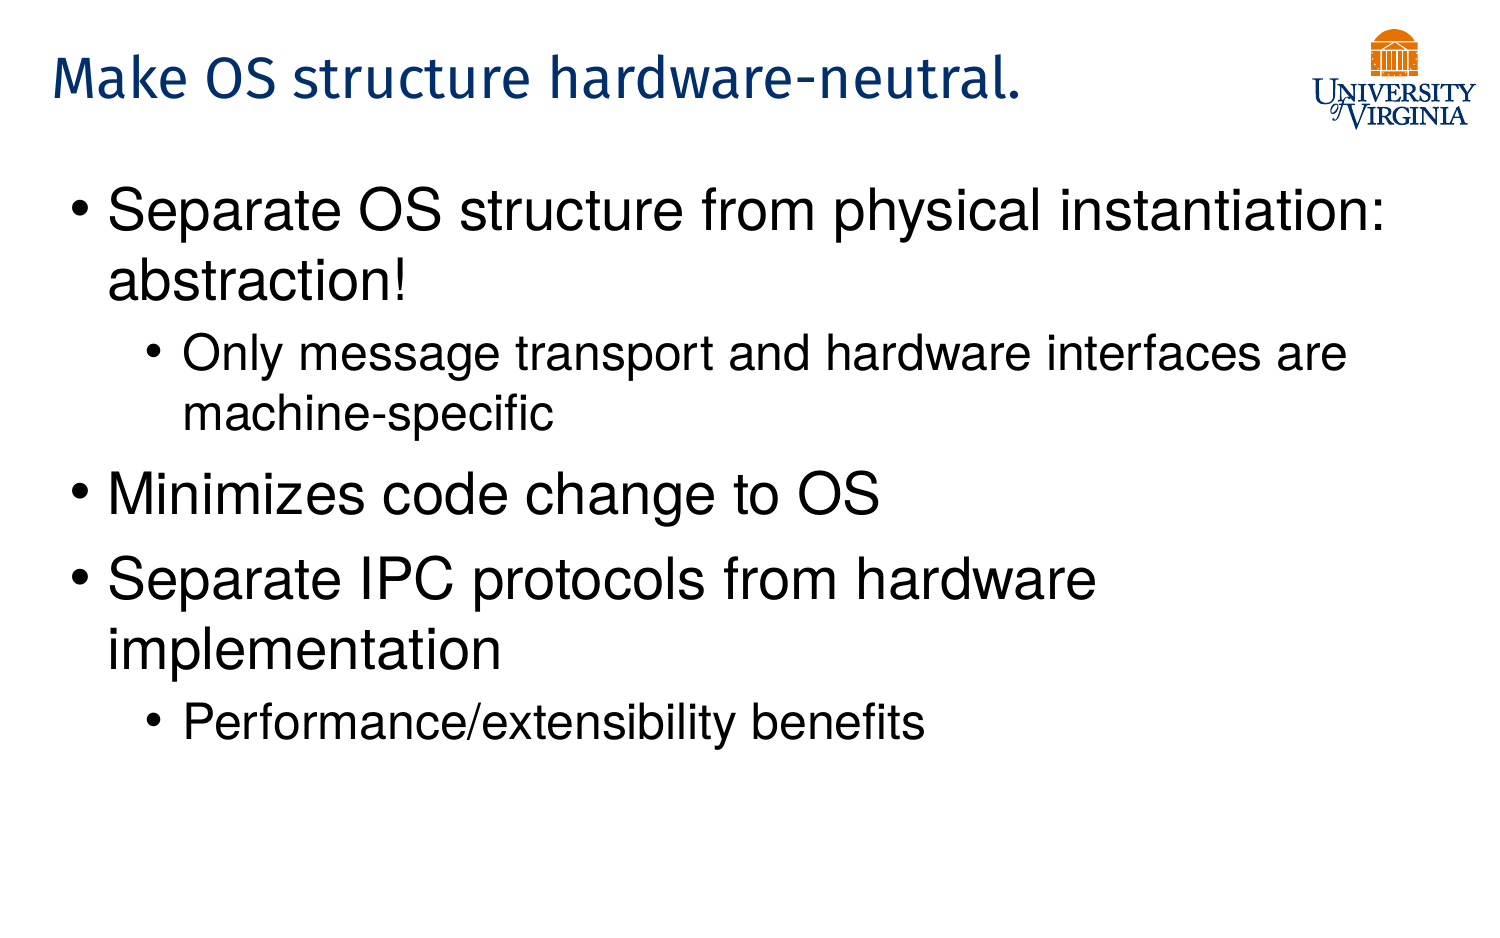

# Make OS structure hardware-neutral.
Separate OS structure from physical instantiation: abstraction!
Only message transport and hardware interfaces are machine-specific
Minimizes code change to OS
Separate IPC protocols from hardware implementation
Performance/extensibility benefits